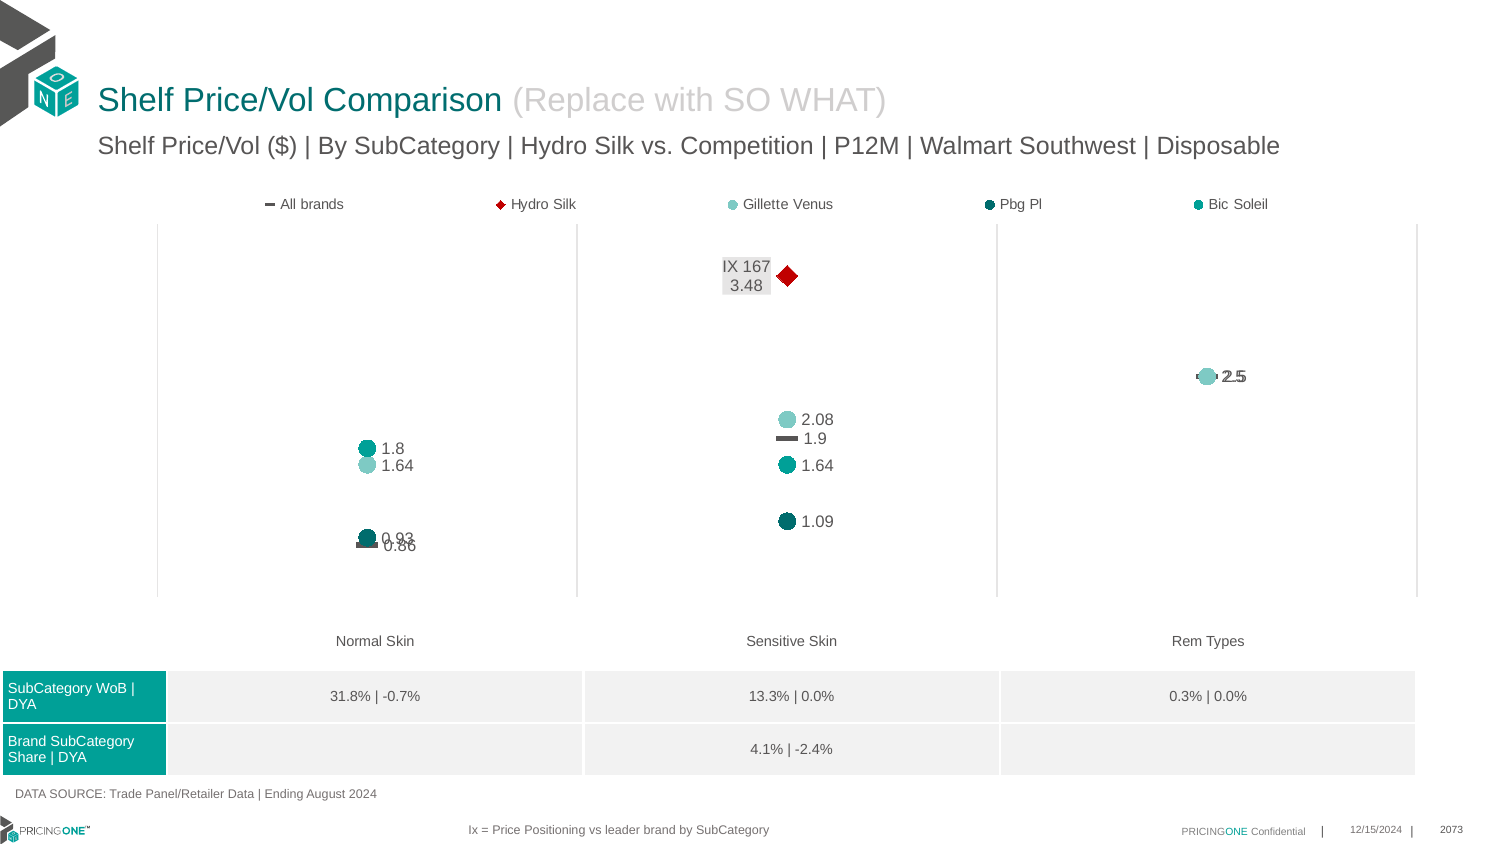

# Shelf Price/Vol Comparison (Replace with SO WHAT)
Shelf Price/Vol ($) | By SubCategory | Hydro Silk vs. Competition | P12M | Walmart Southwest | Disposable

### Chart

| Category | All brands | Hydro Silk | Gillette Venus | Pbg Pl | Bic Soleil |
|---|---|---|---|---|---|
| None | 0.86 | None | 1.64 | 0.93 | 1.8 |
| IX 167 | 1.9 | 3.48 | 2.08 | 1.09 | 1.64 |
| None | 2.5 | None | 2.5 | None | None |
|  | Normal Skin | Sensitive Skin | Rem Types |
| --- | --- | --- | --- |
| SubCategory WoB | DYA | 31.8% | -0.7% | 13.3% | 0.0% | 0.3% | 0.0% |
| Brand SubCategory Share | DYA |  | 4.1% | -2.4% |  |
DATA SOURCE: Trade Panel/Retailer Data | Ending August 2024
Ix = Price Positioning vs leader brand by SubCategory
12/15/2024
2073